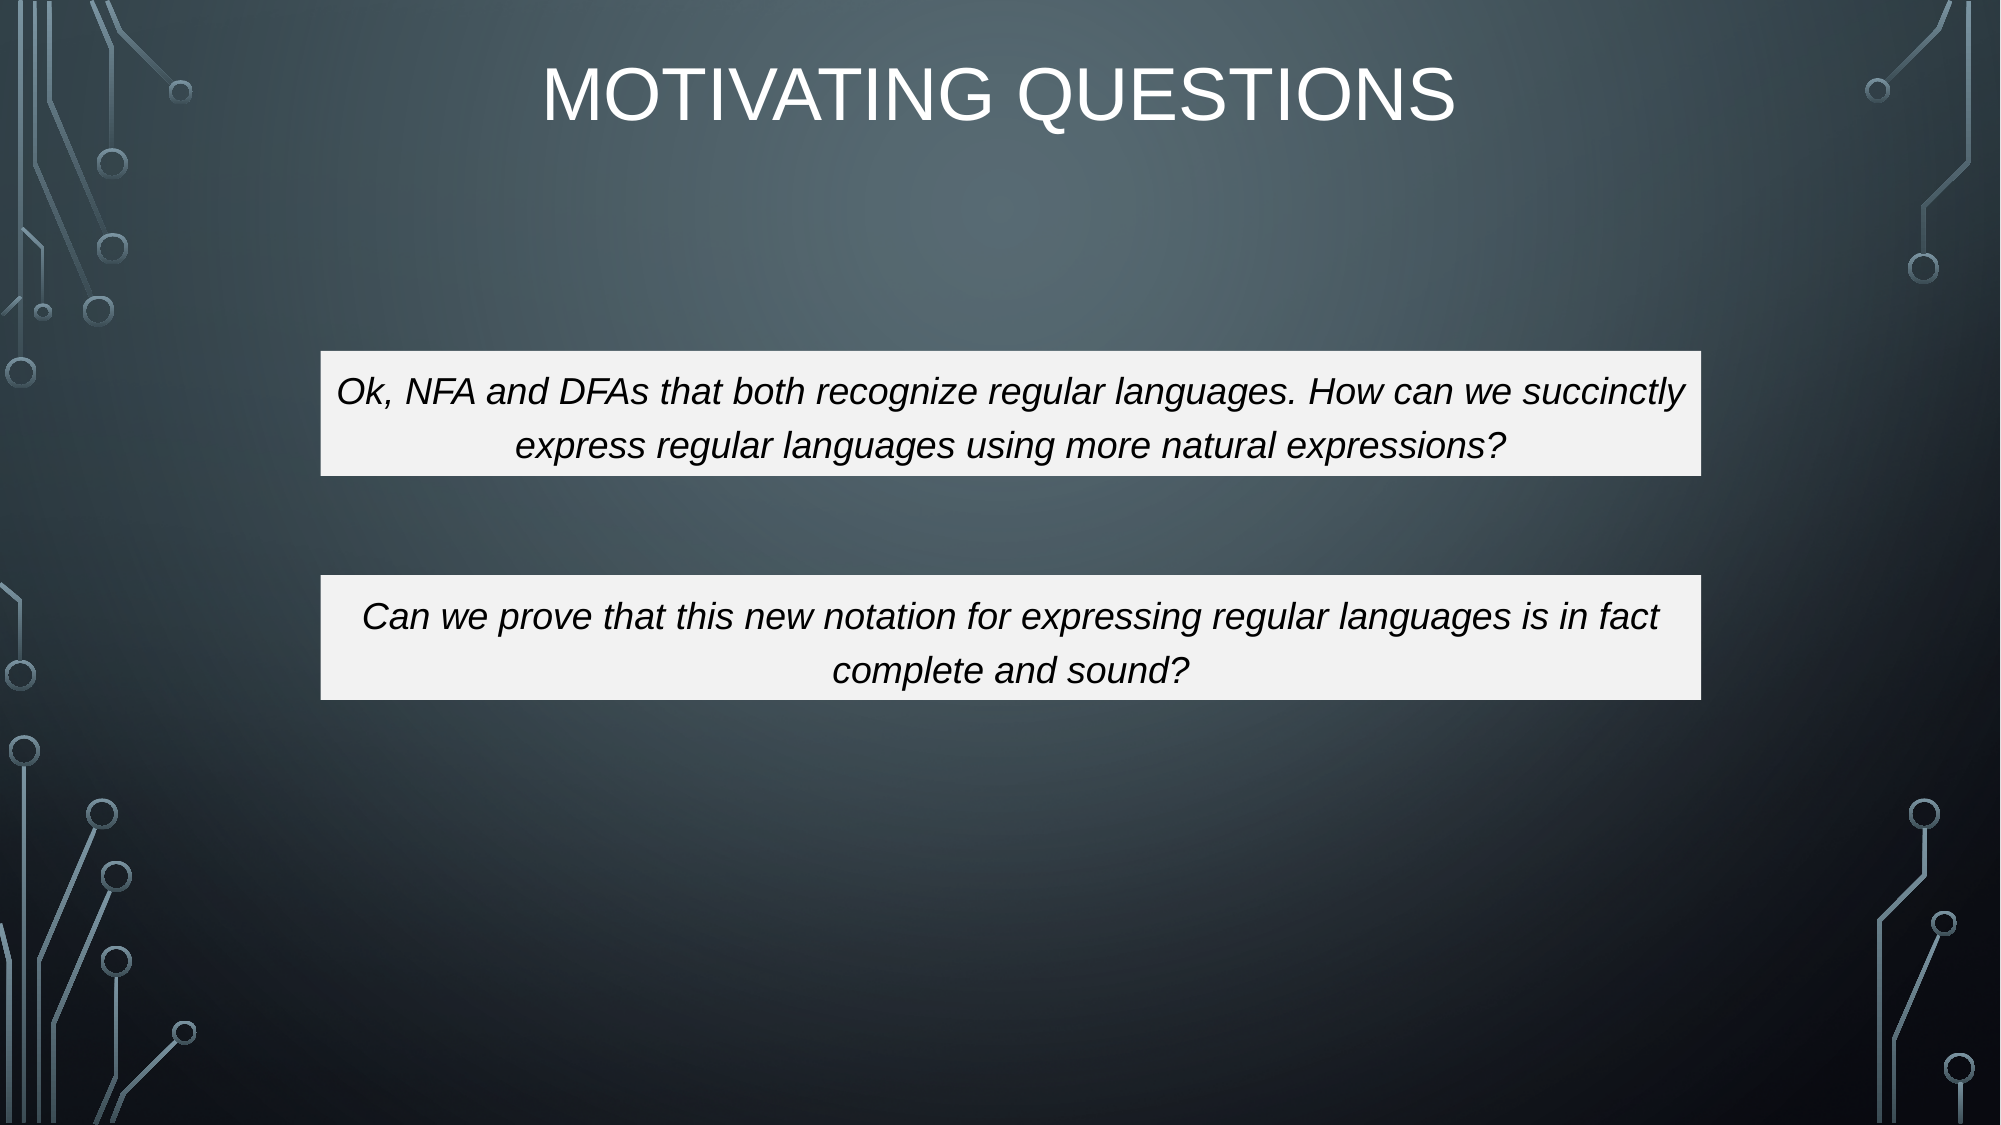

# Motivating Questions
Ok, NFA and DFAs that both recognize regular languages. How can we succinctly express regular languages using more natural expressions?
Can we prove that this new notation for expressing regular languages is in fact complete and sound?